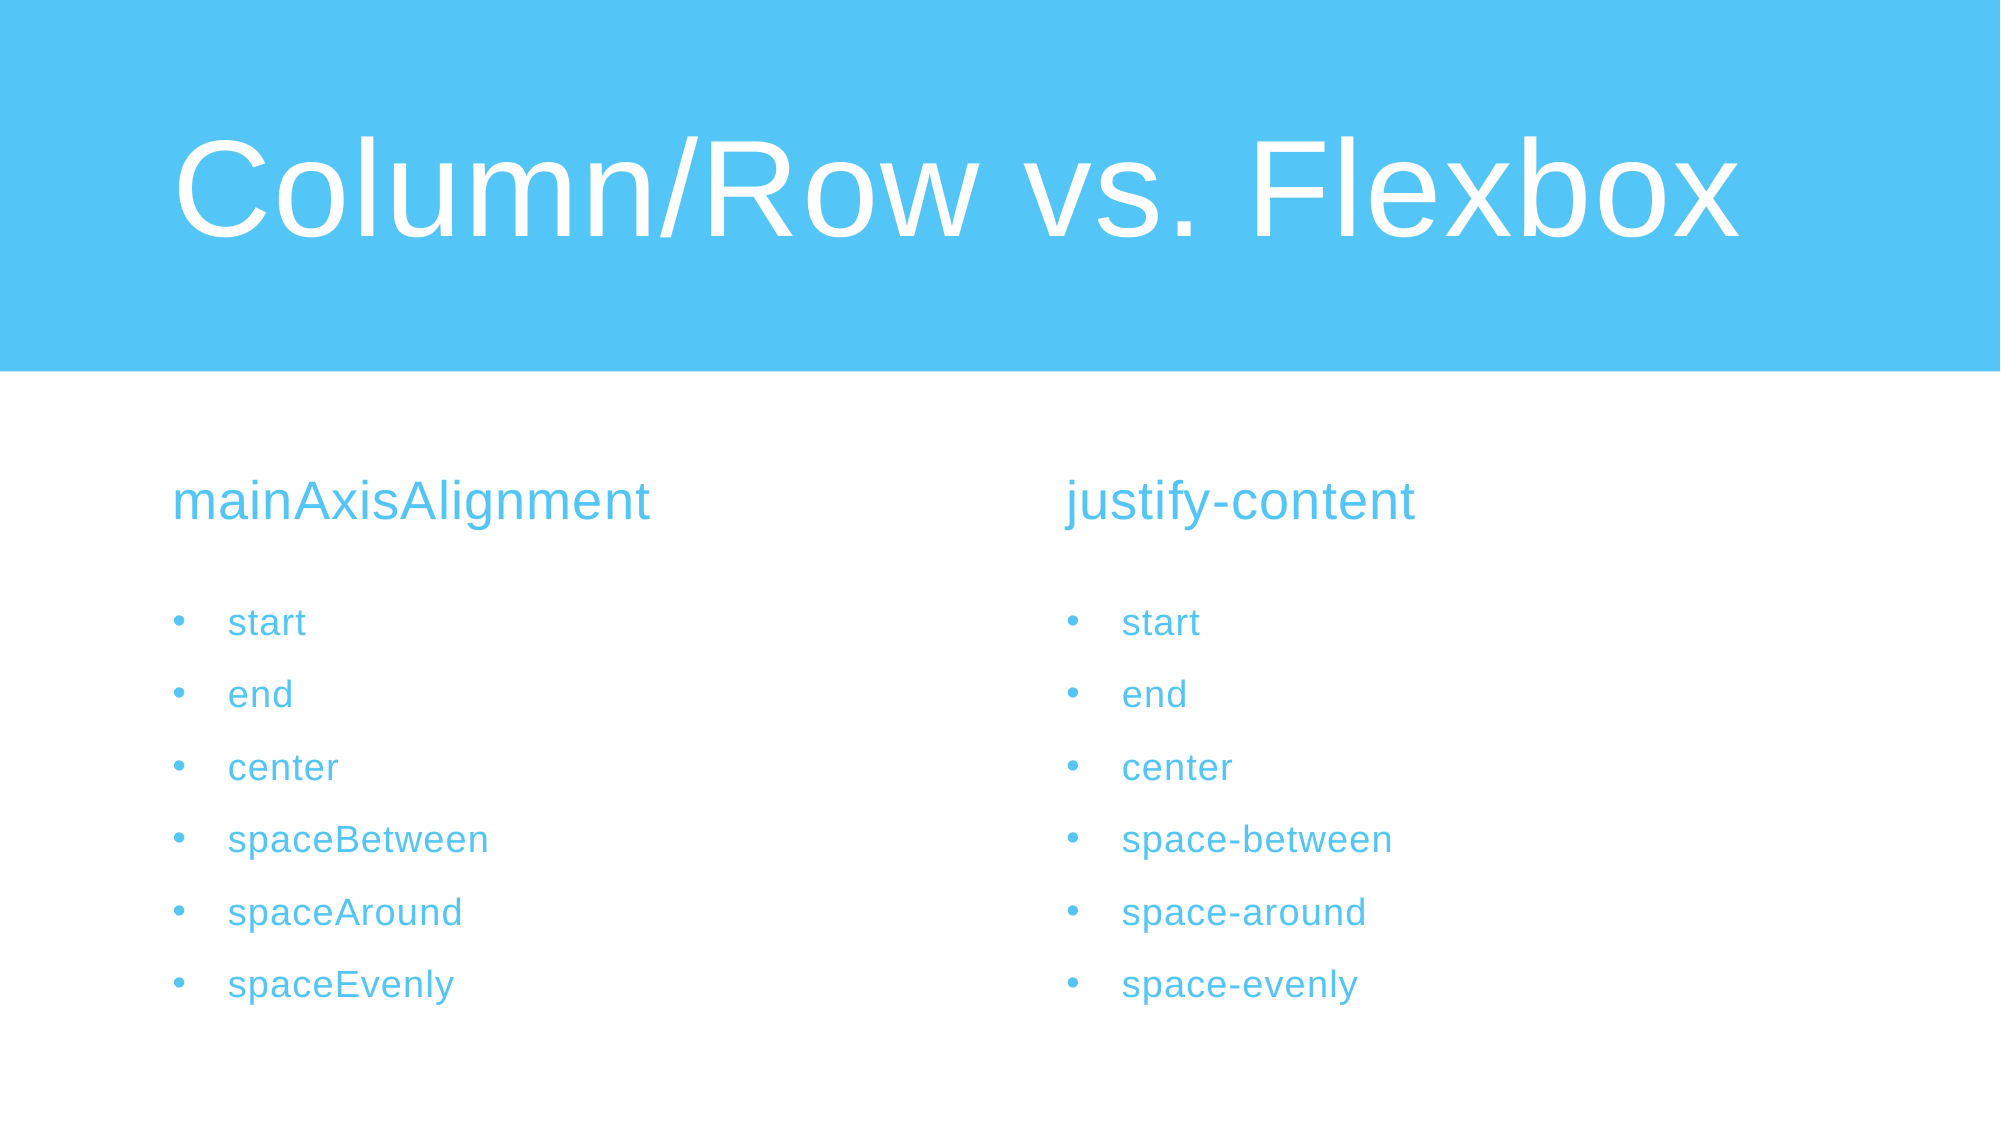

# Column/Row vs. Flexbox
mainAxisAlignment
justify-content
start
end
center
spaceBetween
spaceAround
spaceEvenly
start
end
center
space-between
space-around
space-evenly